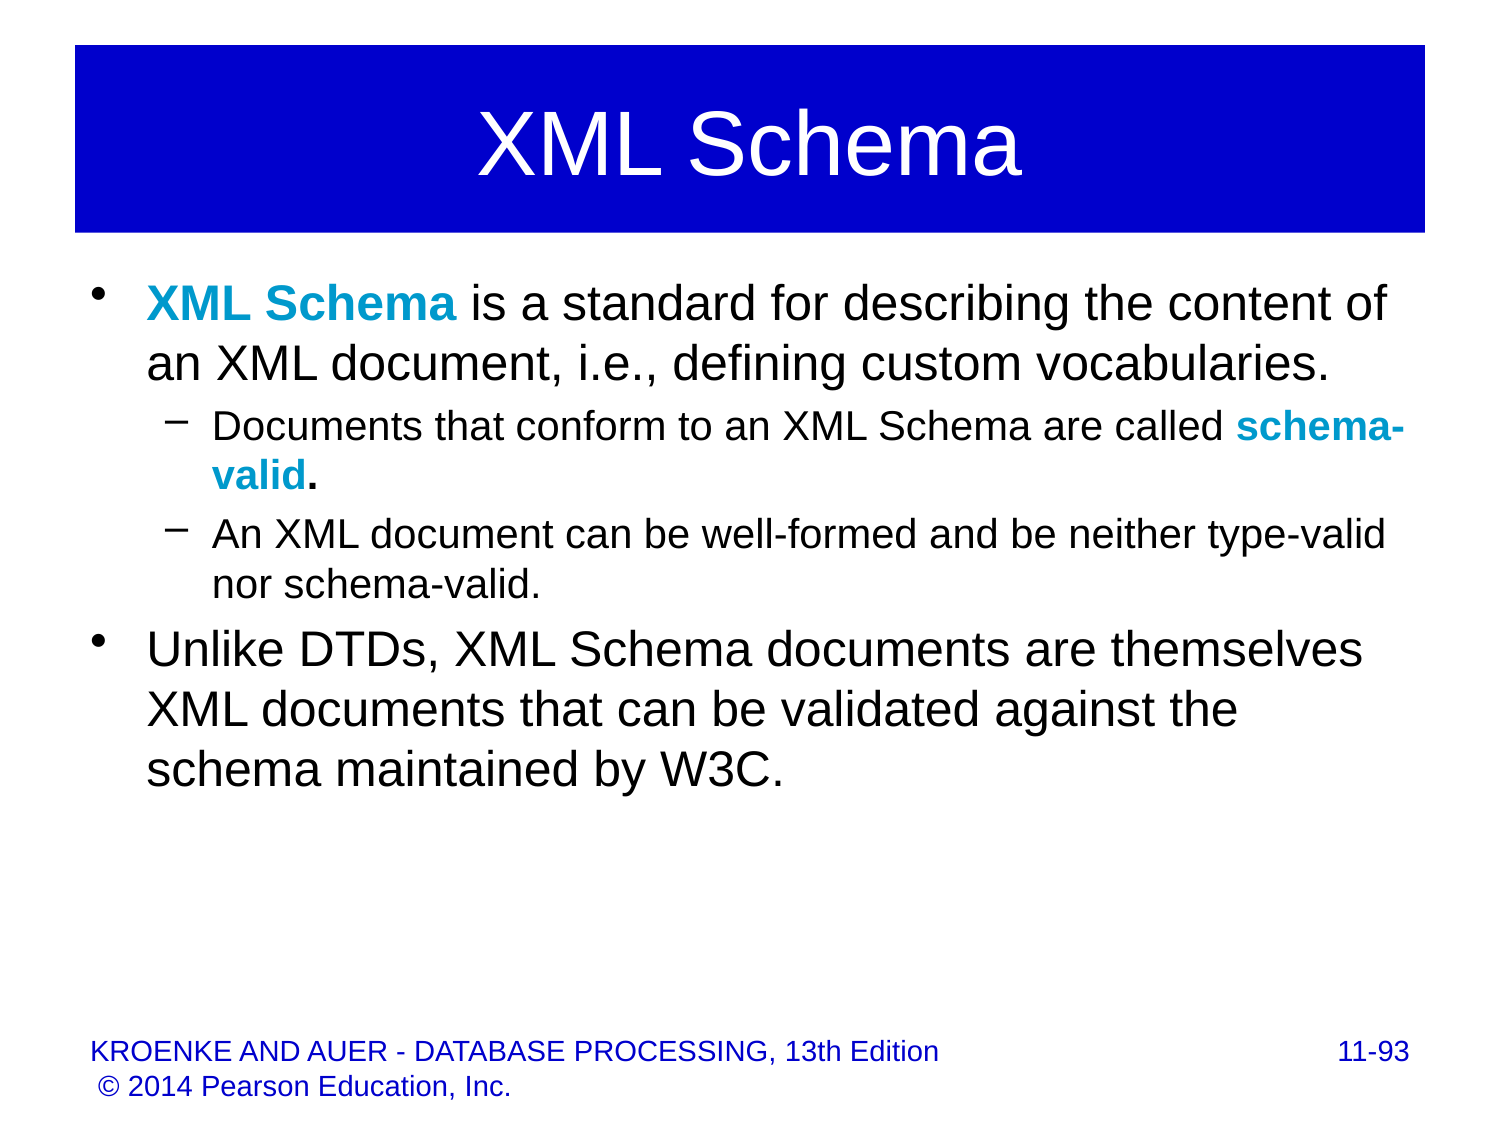

# XML Schema
XML Schema is a standard for describing the content of an XML document, i.e., defining custom vocabularies.
Documents that conform to an XML Schema are called schema-valid.
An XML document can be well-formed and be neither type-valid nor schema-valid.
Unlike DTDs, XML Schema documents are themselves XML documents that can be validated against the schema maintained by W3C.
11-93

KROENKE AND AUER - DATABASE PROCESSING, 13th Edition  © 2014 Pearson Education, Inc.